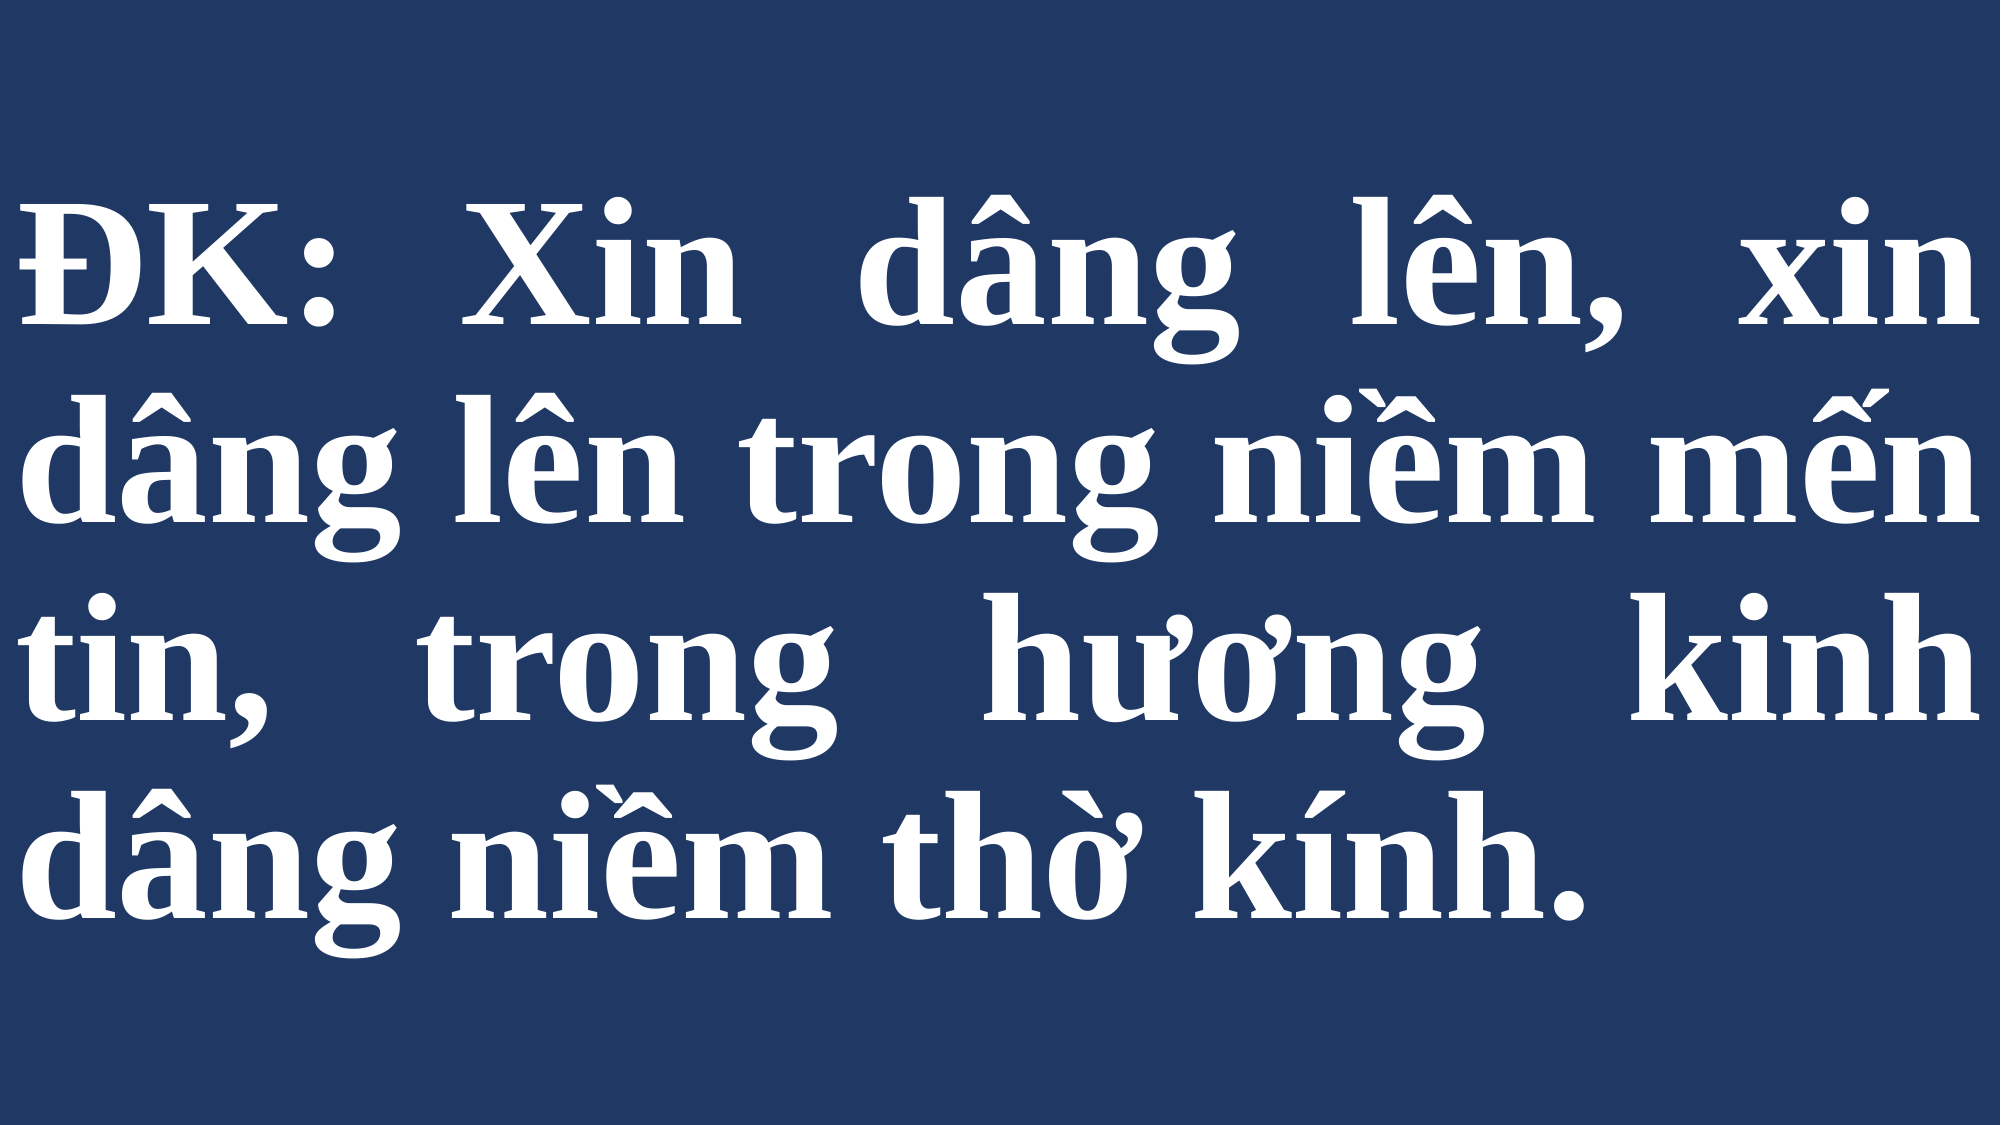

# ĐK: Xin dâng lên, xin dâng lên trong niềm mến tin, trong hương kinh dâng niềm thờ kính.